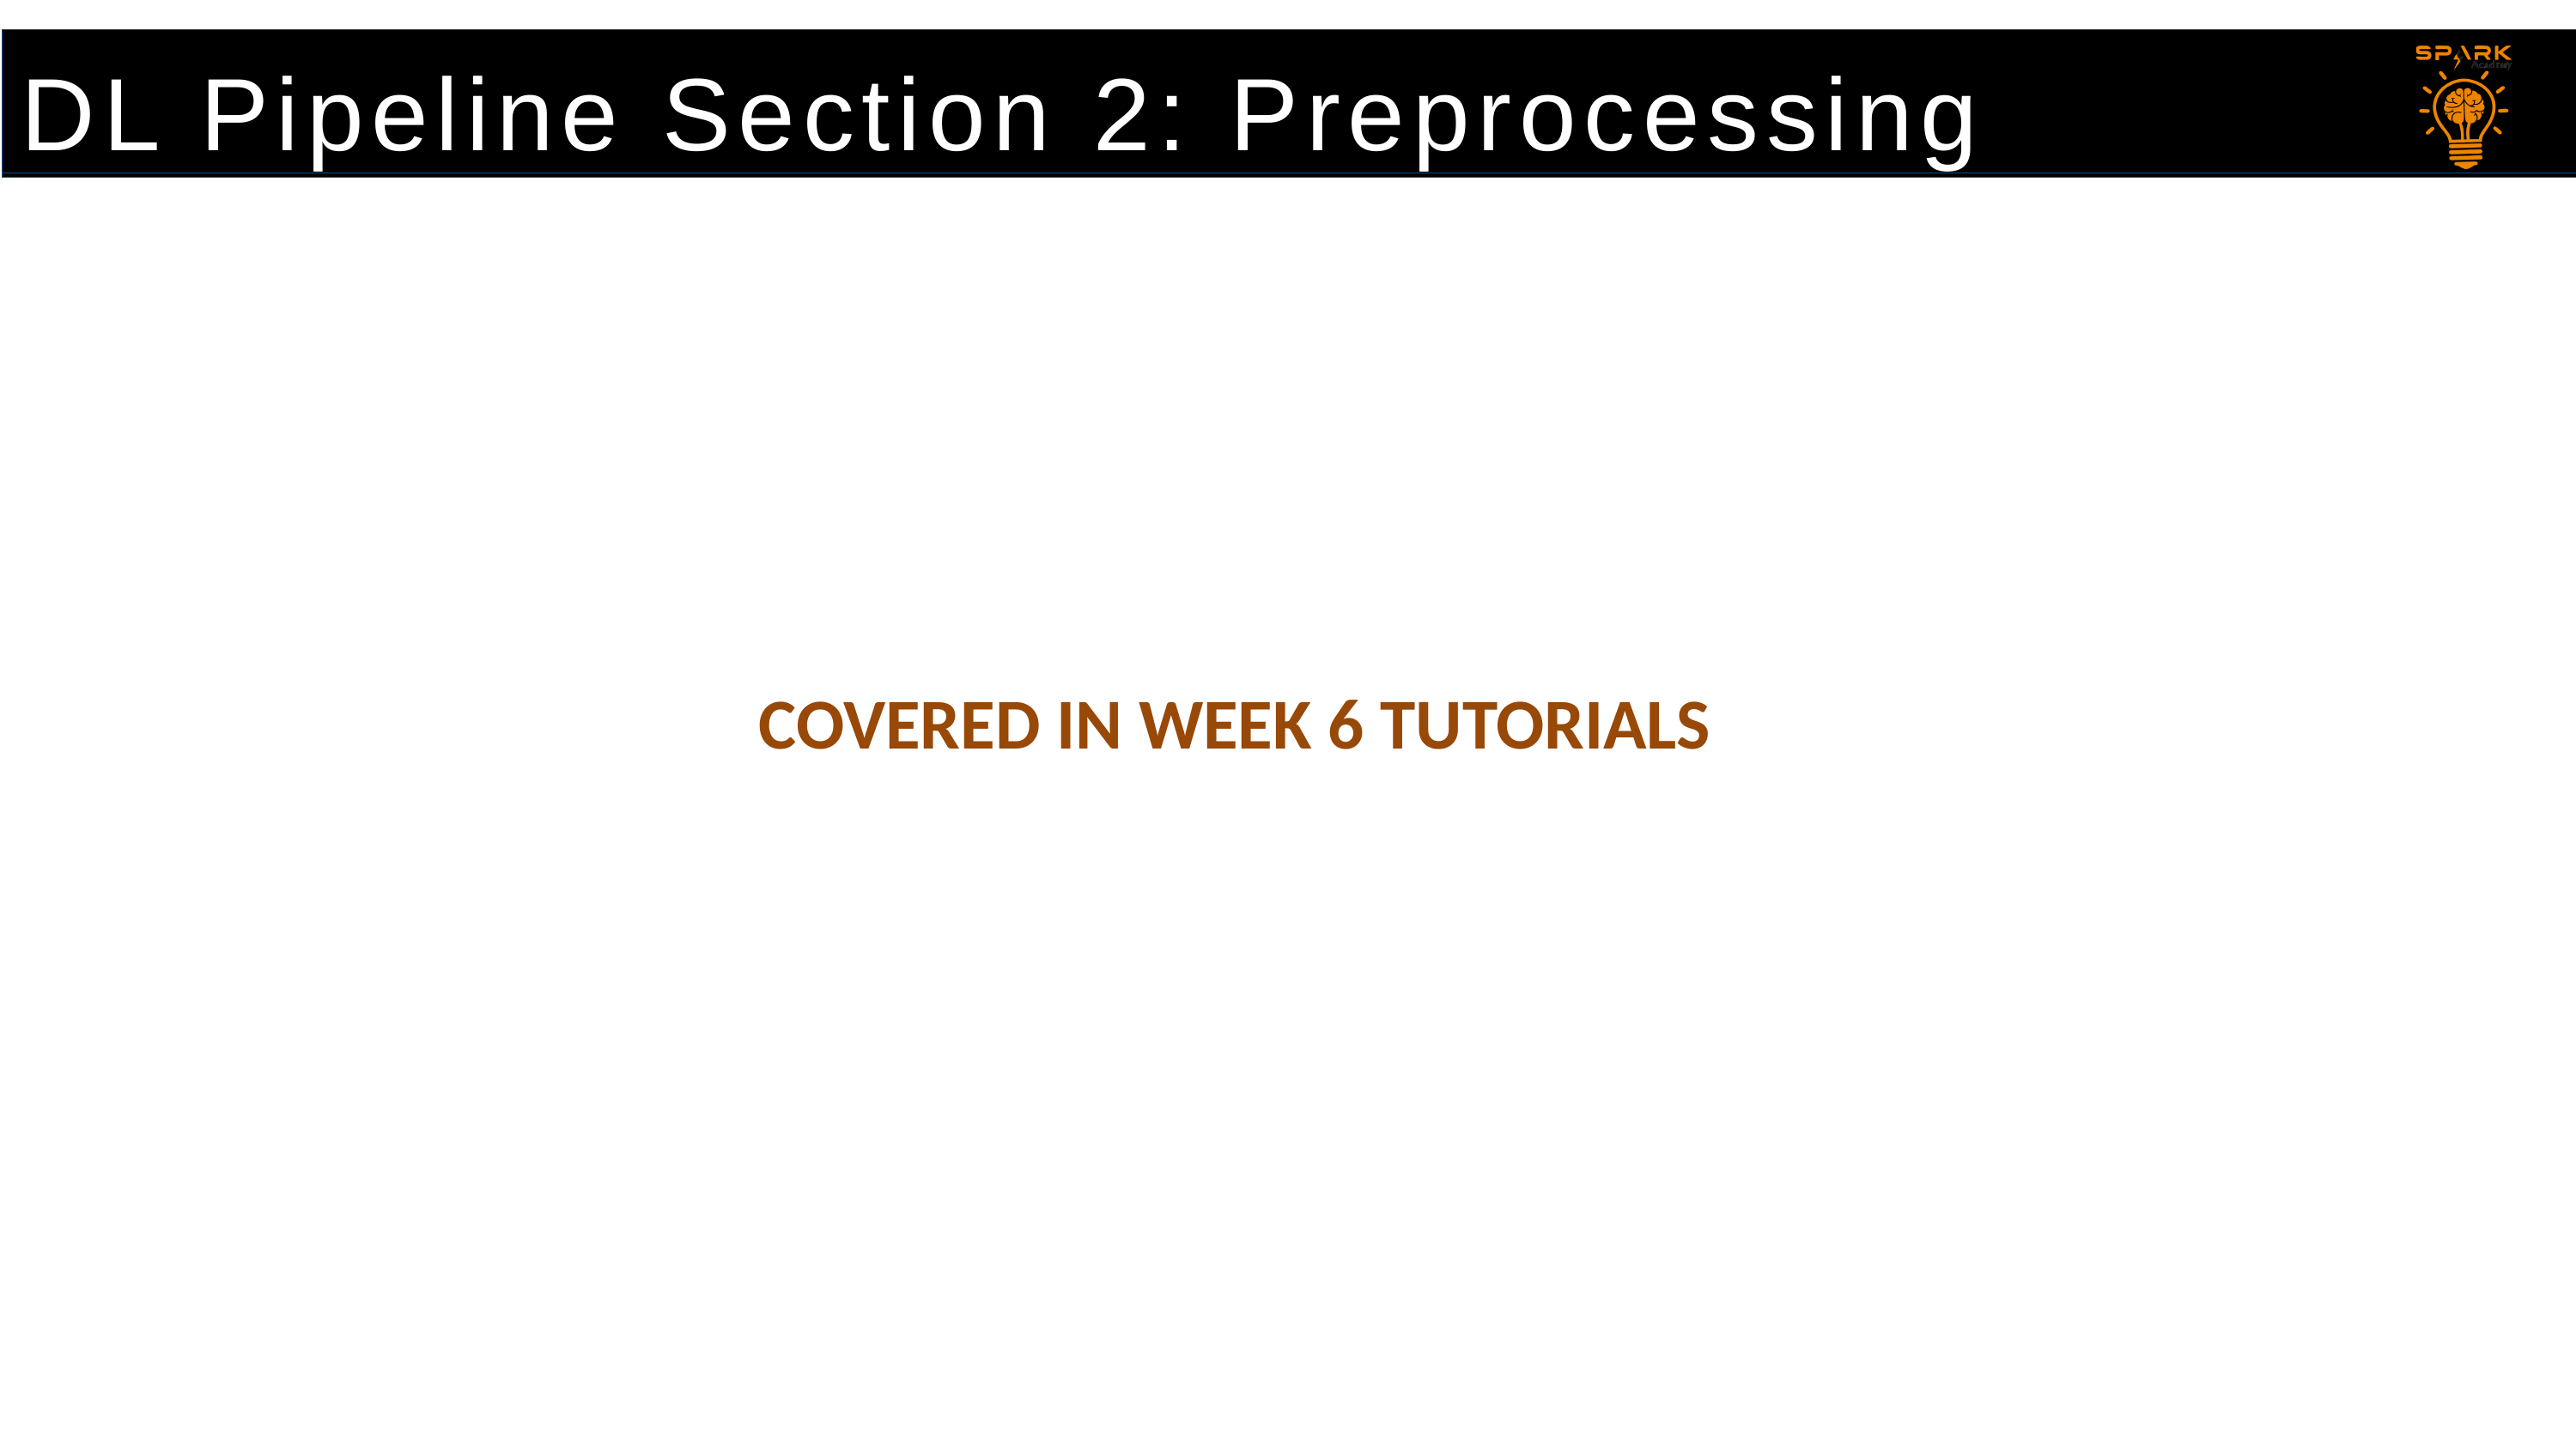

DL Pipeline Section 2: Preprocessing

COVERED IN WEEK 6 TUTORIALS